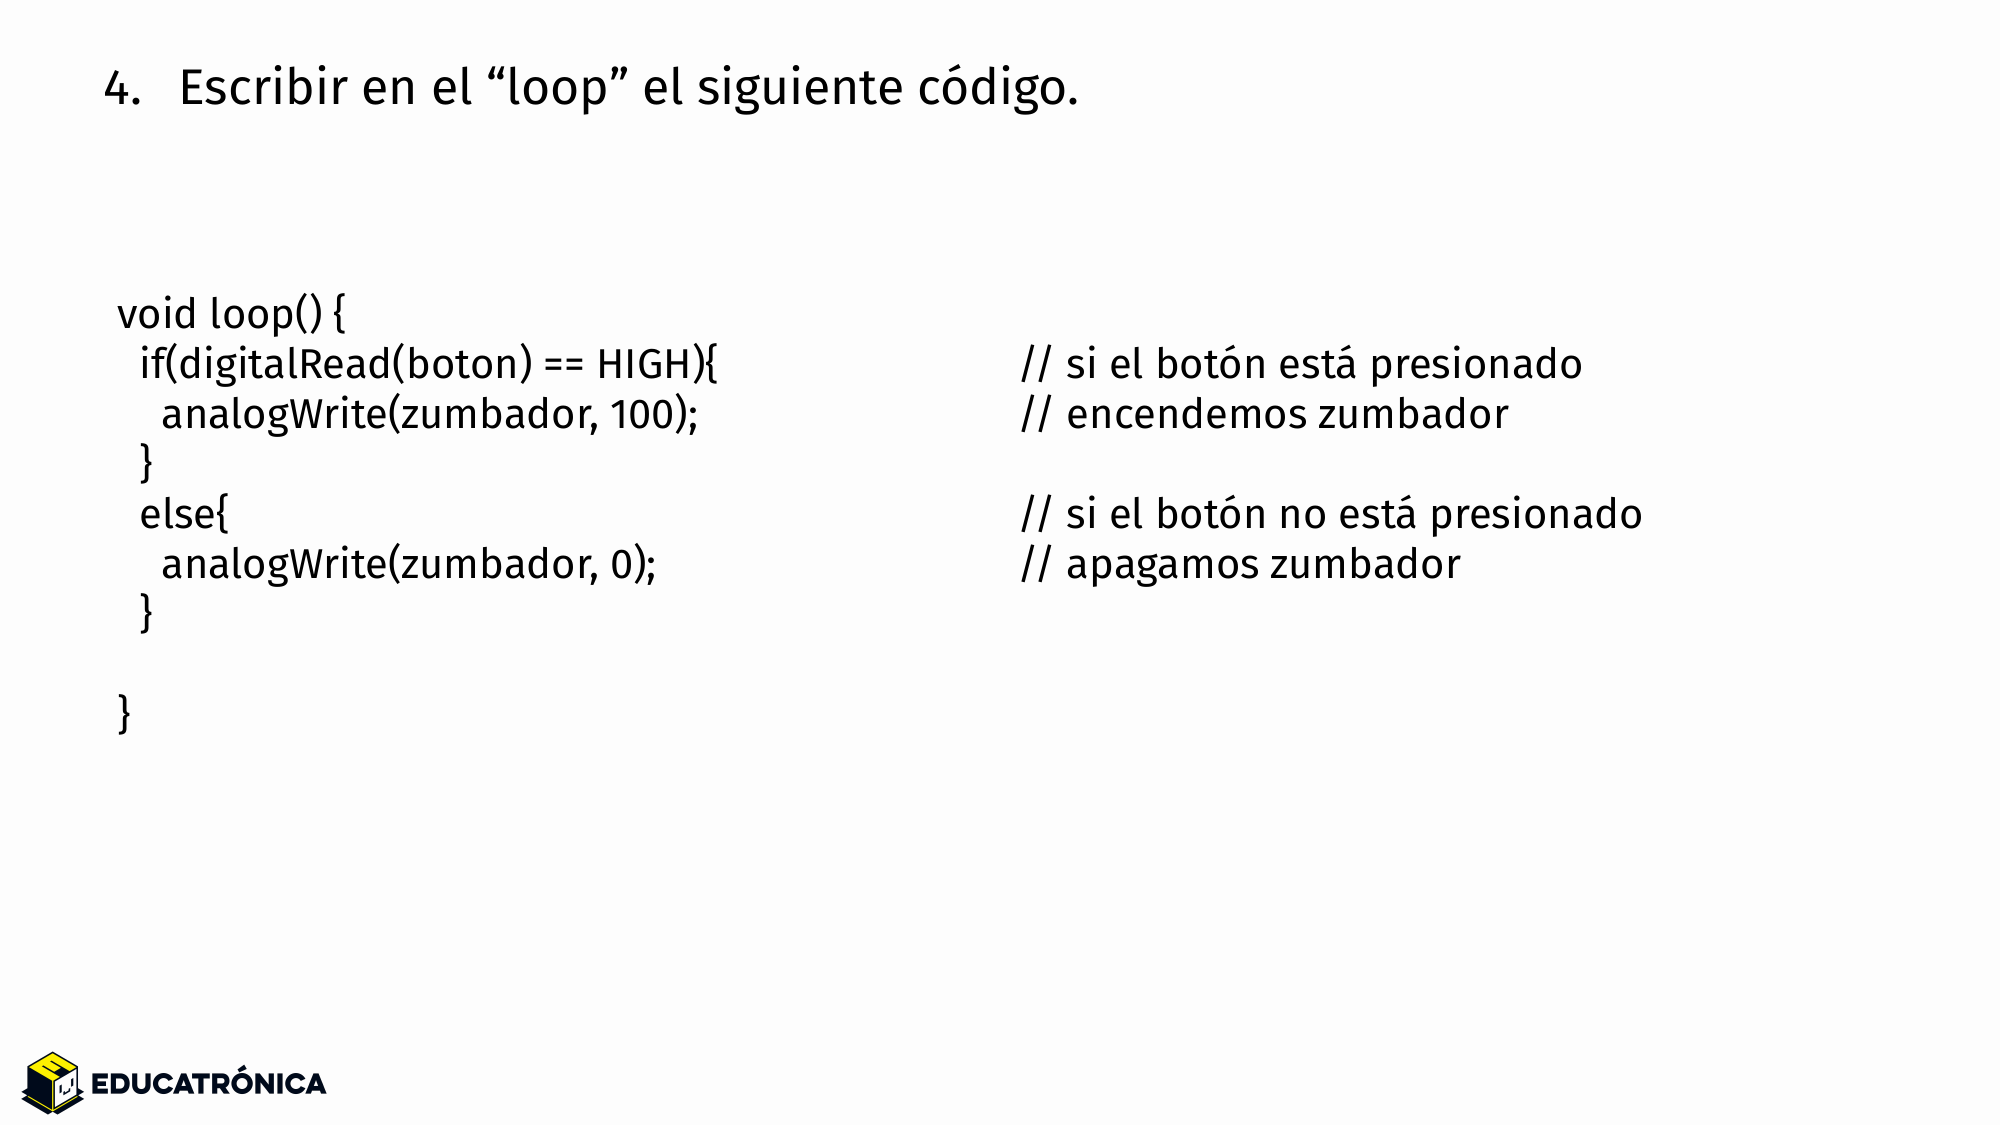

Escribir en el “loop” el siguiente código.

void loop() {
  if(digitalRead(boton) == HIGH){     		// si el botón está presionado
    analogWrite(zumbador, 100);       		// encendemos zumbador
  }
  else{                               			// si el botón no está presionado
    analogWrite(zumbador, 0);         		// apagamos zumbador
  }

}